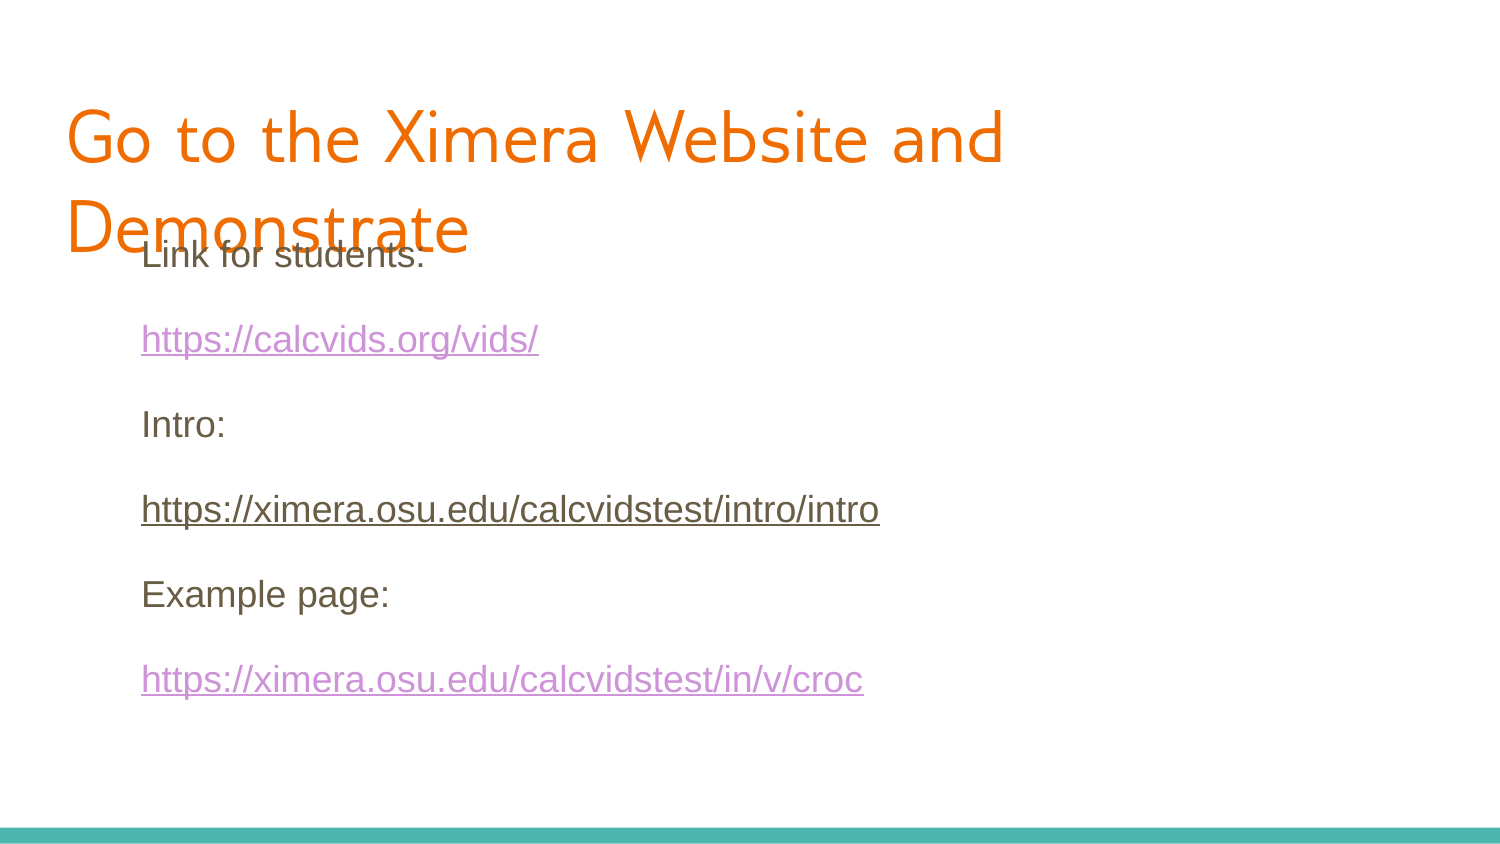

# Go to the Ximera Website and Demonstrate
Link for students:
https://calcvids.org/vids/
Intro:
https://ximera.osu.edu/calcvidstest/intro/intro
Example page:
https://ximera.osu.edu/calcvidstest/in/v/croc